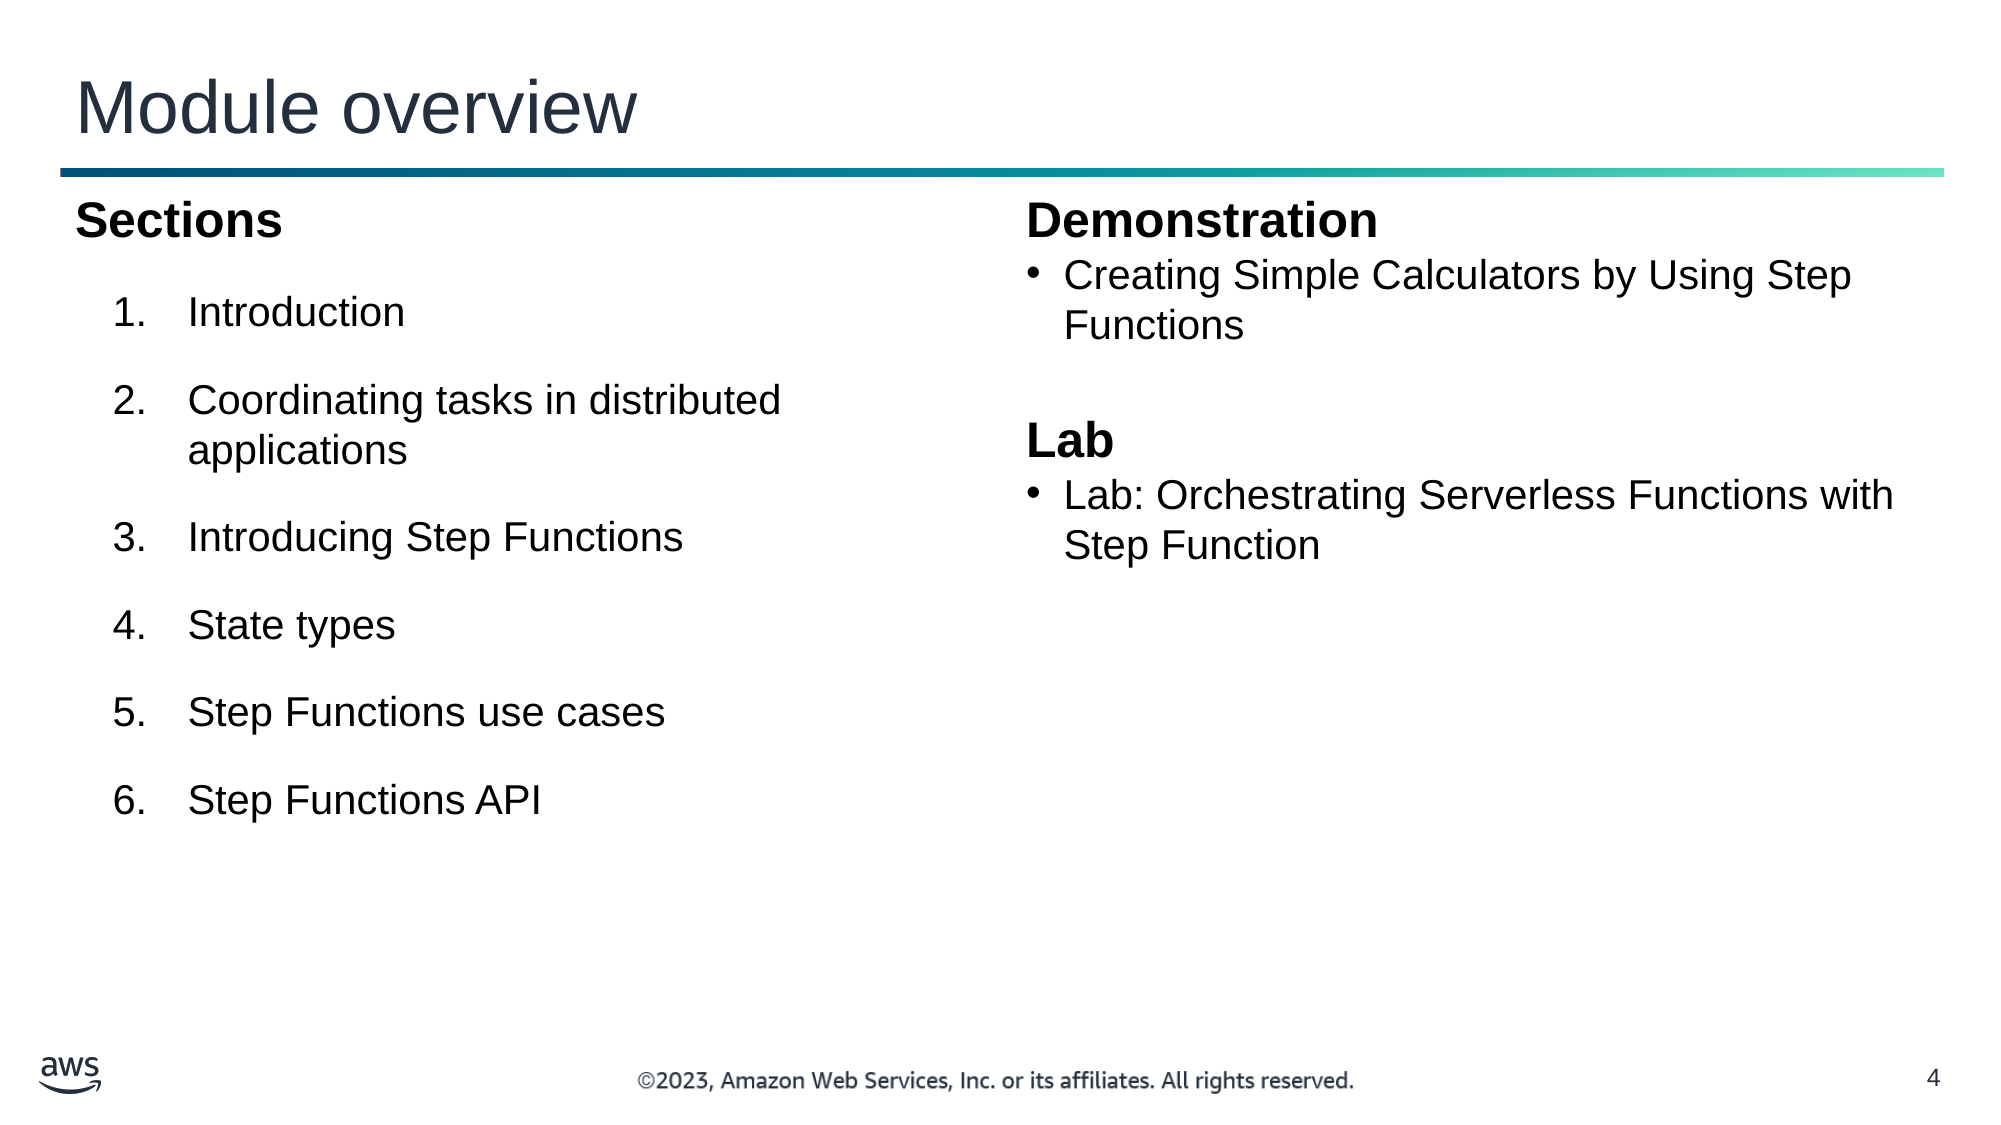

Module overview
Sections
Introduction
Coordinating tasks in distributed applications
Introducing Step Functions
State types
Step Functions use cases
Step Functions API
Demonstration
Creating Simple Calculators by Using Step Functions

Lab
Lab: Orchestrating Serverless Functions with Step Function
4